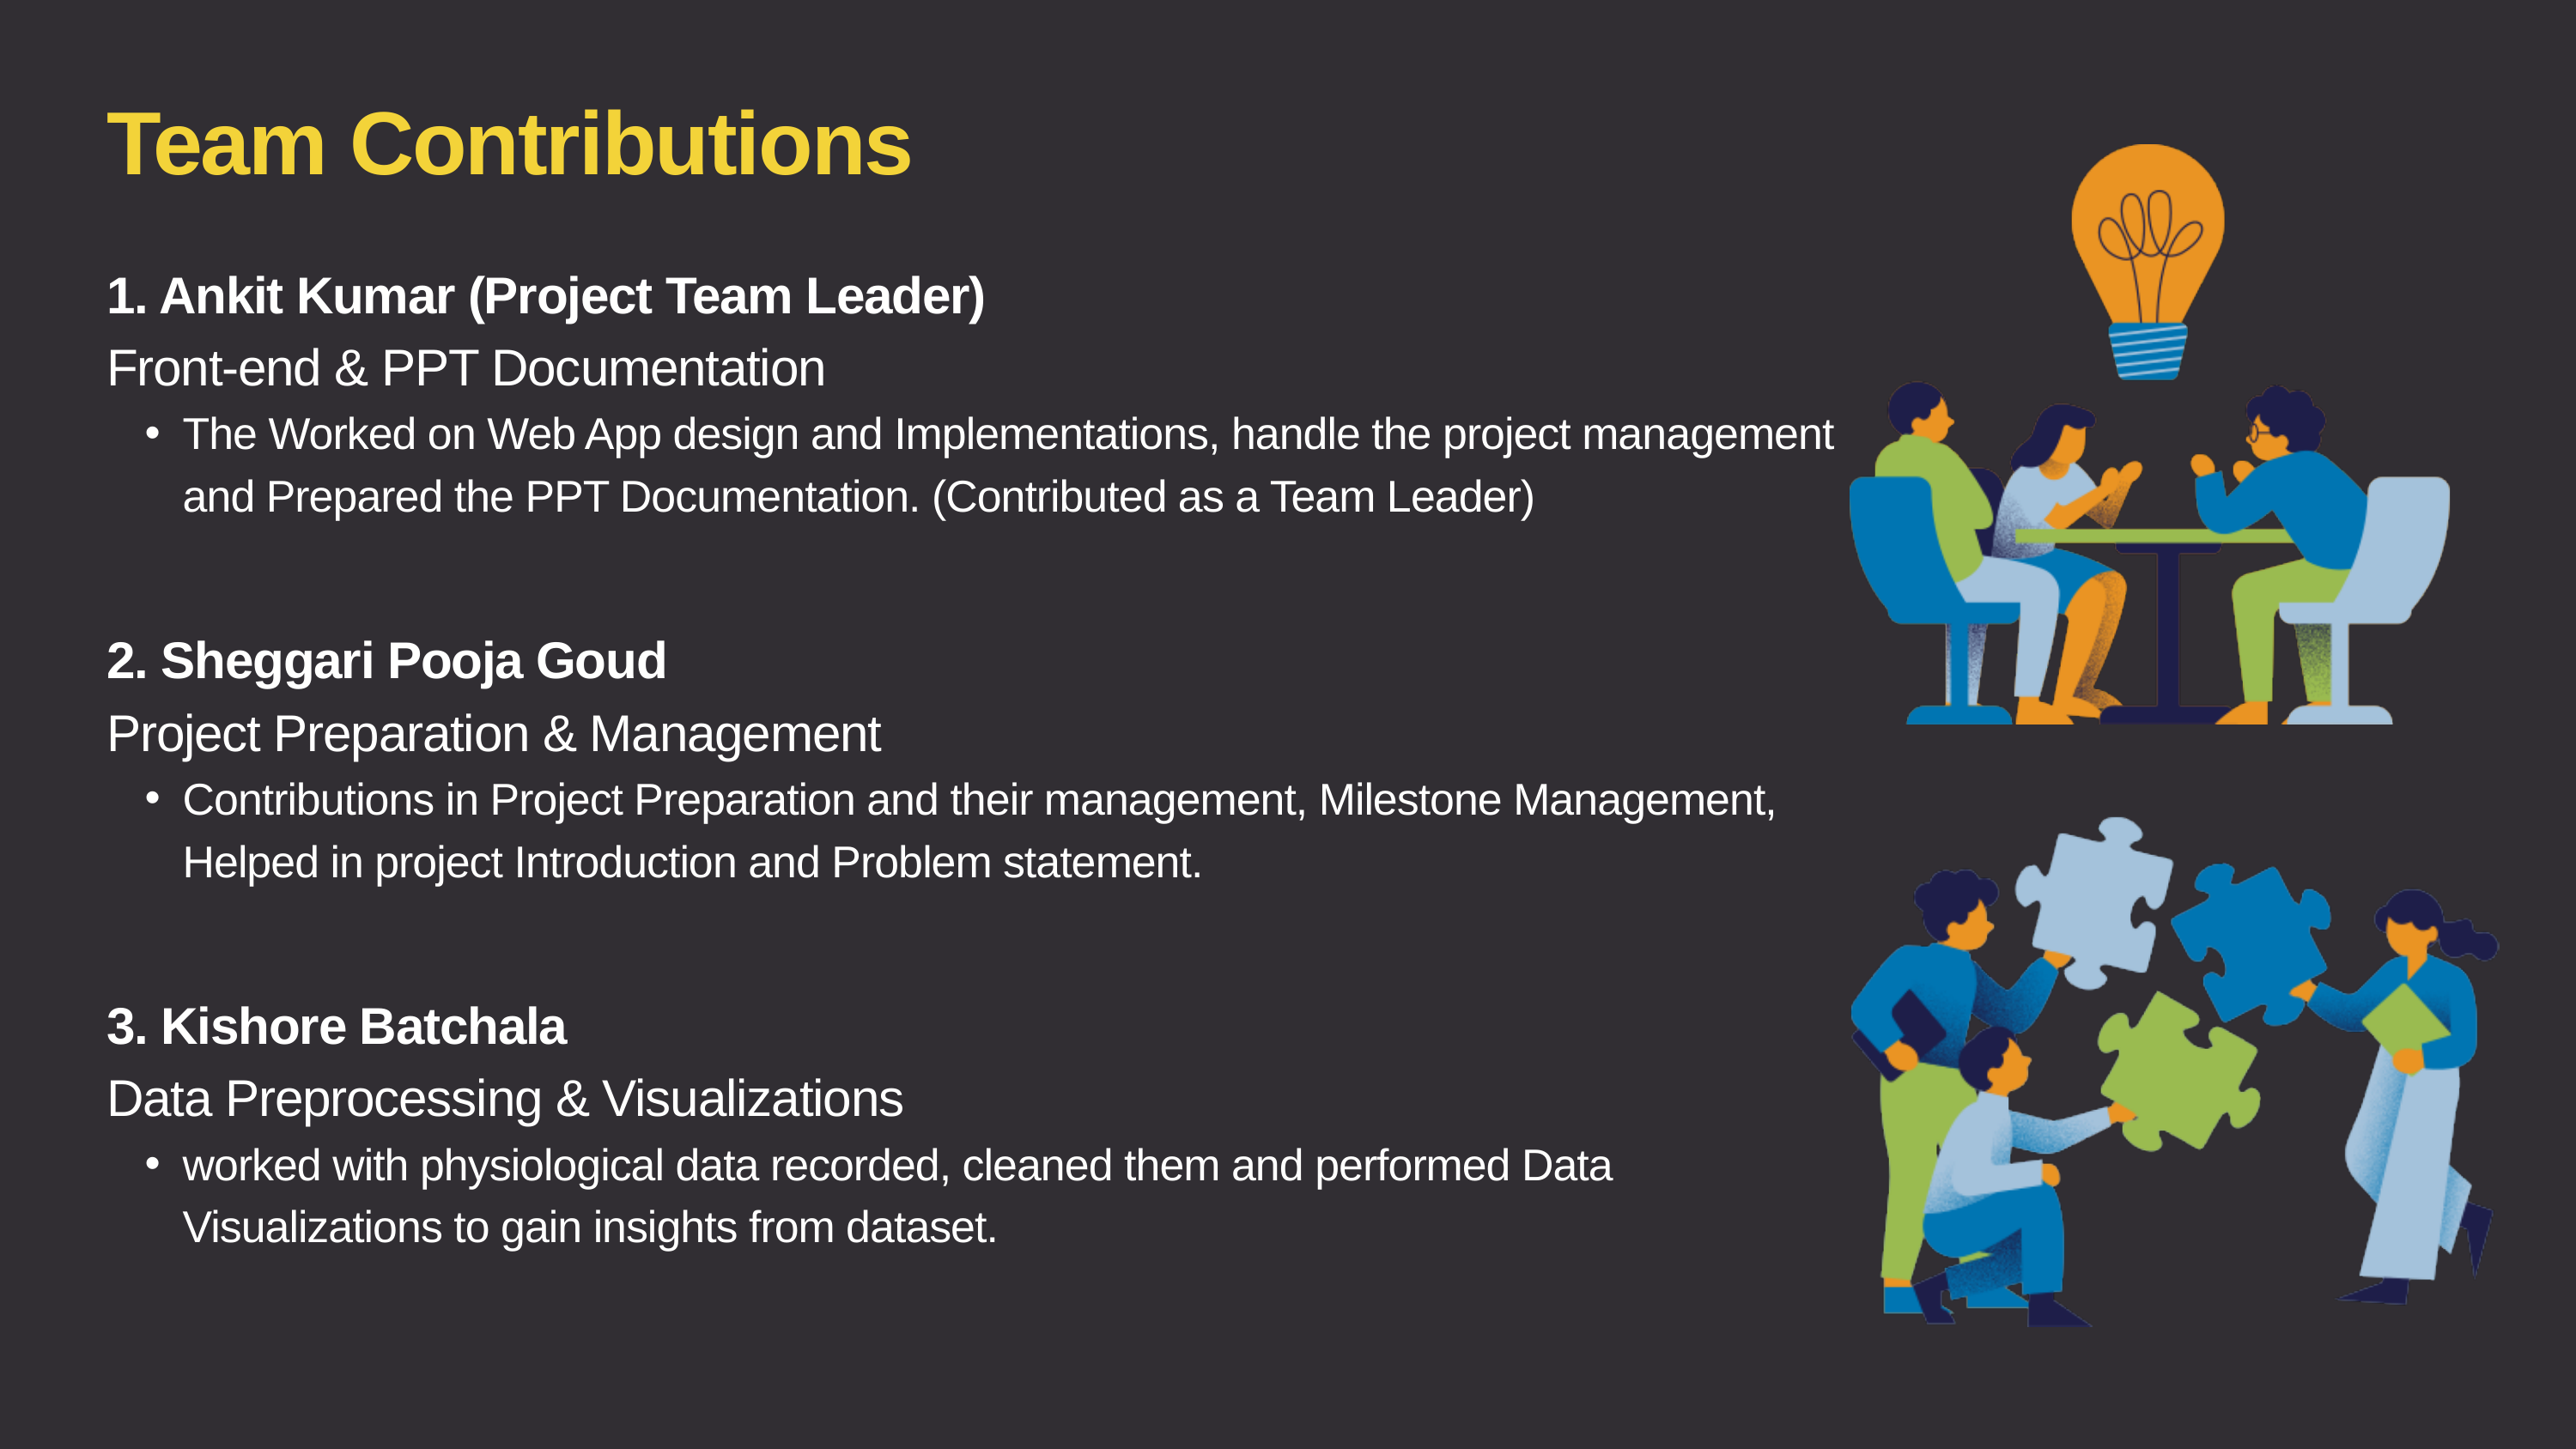

Team Contributions

1. Ankit Kumar (Project Team Leader)
Front-end & PPT Documentation
The Worked on Web App design and Implementations, handle the project management and Prepared the PPT Documentation. (Contributed as a Team Leader)

2. Sheggari Pooja Goud
Project Preparation & Management
Contributions in Project Preparation and their management, Milestone Management, Helped in project Introduction and Problem statement.

3. Kishore Batchala
Data Preprocessing & Visualizations
worked with physiological data recorded, cleaned them and performed Data Visualizations to gain insights from dataset.